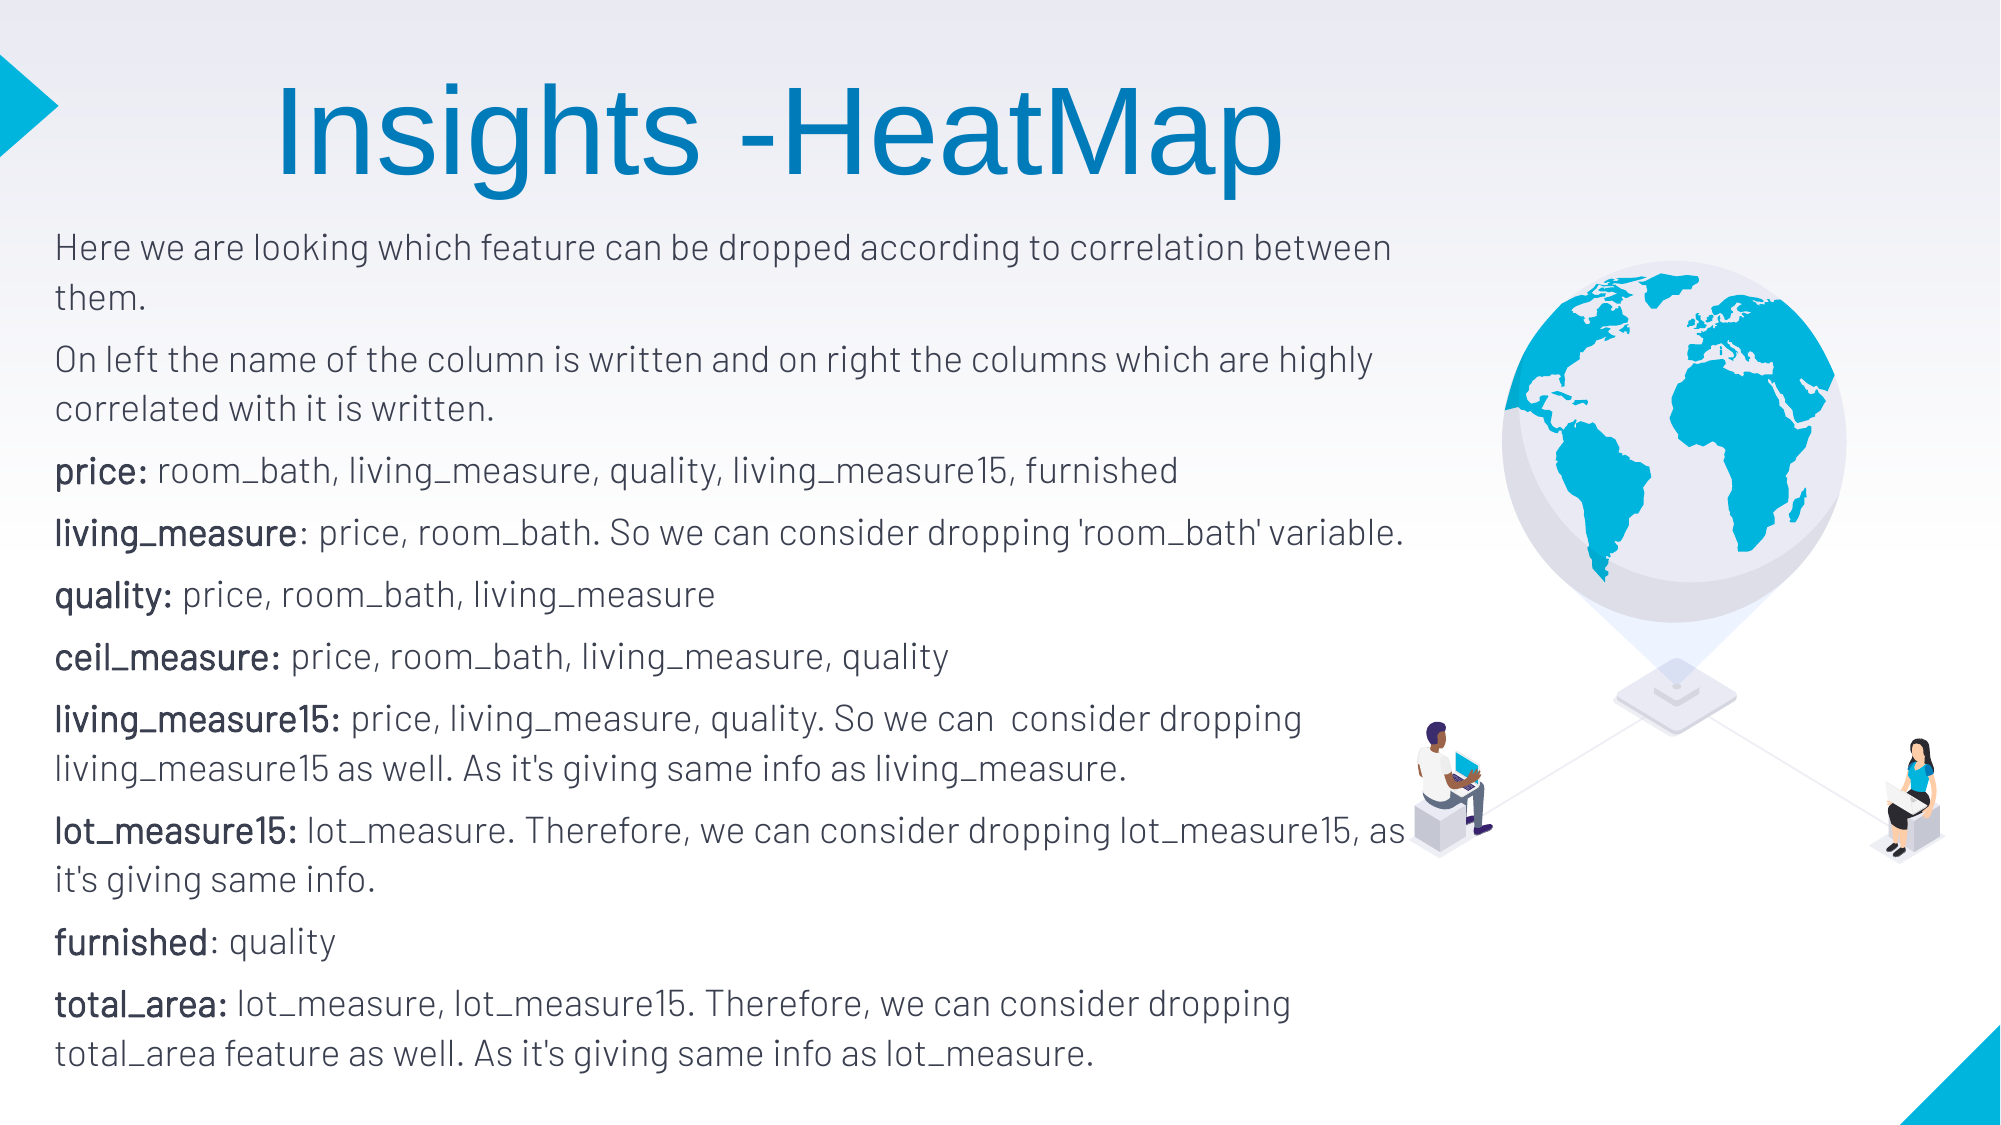

# Insights -HeatMap
Here we are looking which feature can be dropped according to correlation between them.
On left the name of the column is written and on right the columns which are highly correlated with it is written.
price: room_bath, living_measure, quality, living_measure15, furnished
living_measure: price, room_bath. So we can consider dropping 'room_bath' variable.
quality: price, room_bath, living_measure
ceil_measure: price, room_bath, living_measure, quality
living_measure15: price, living_measure, quality. So we can  consider dropping living_measure15 as well. As it's giving same info as living_measure.
lot_measure15: lot_measure. Therefore, we can consider dropping lot_measure15, as it's giving same info.
furnished: quality
total_area: lot_measure, lot_measure15. Therefore, we can consider dropping total_area feature as well. As it's giving same info as lot_measure.